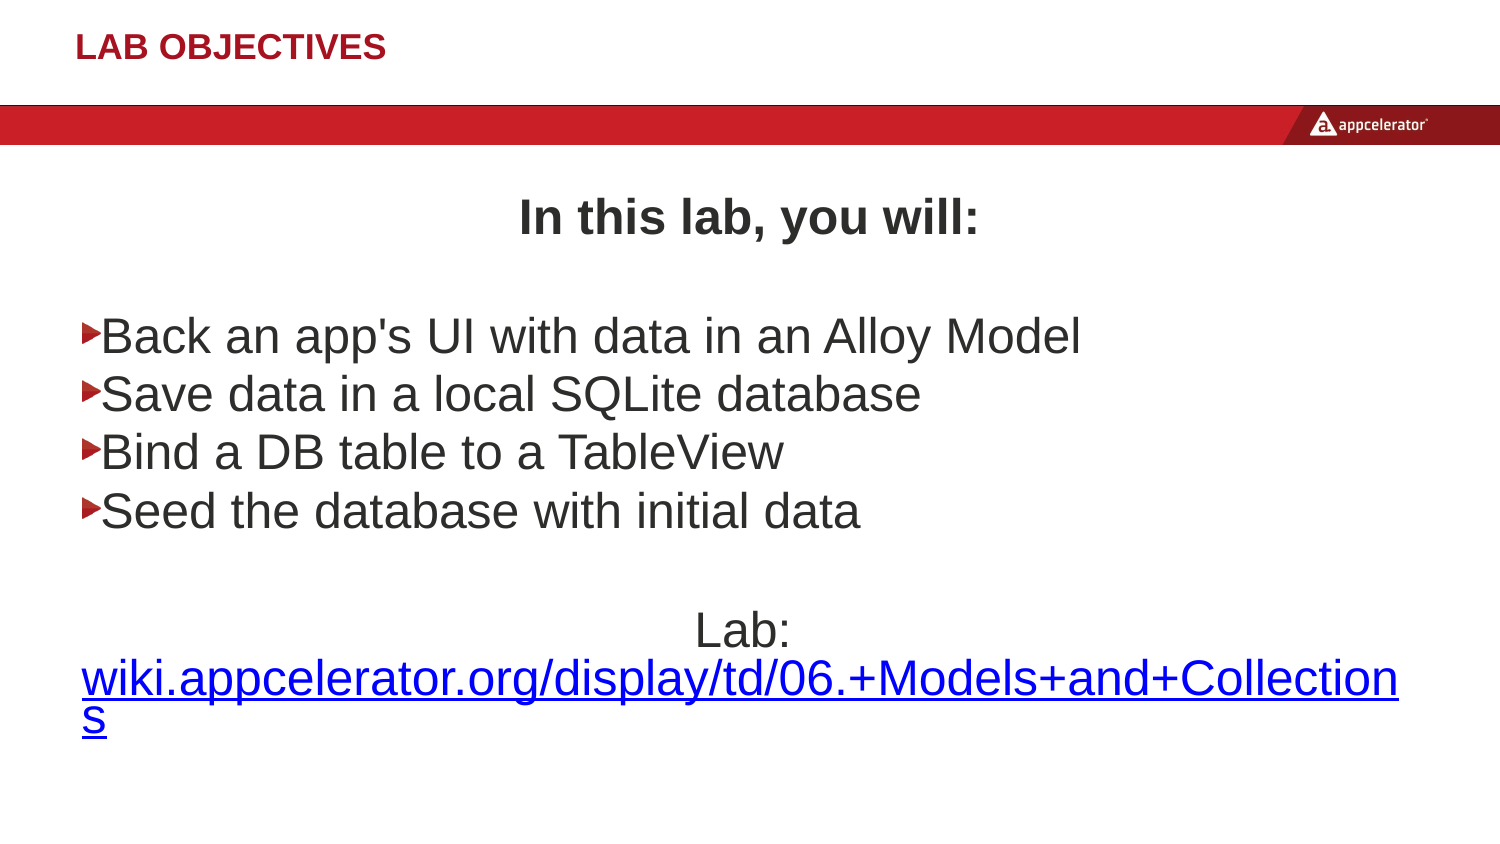

# Lab Objectives
In this lab, you will:

Back an app's UI with data in an Alloy Model
Save data in a local SQLite database
Bind a DB table to a TableView
Seed the database with initial data

Lab: wiki.appcelerator.org/display/td/06.+Models+and+Collections